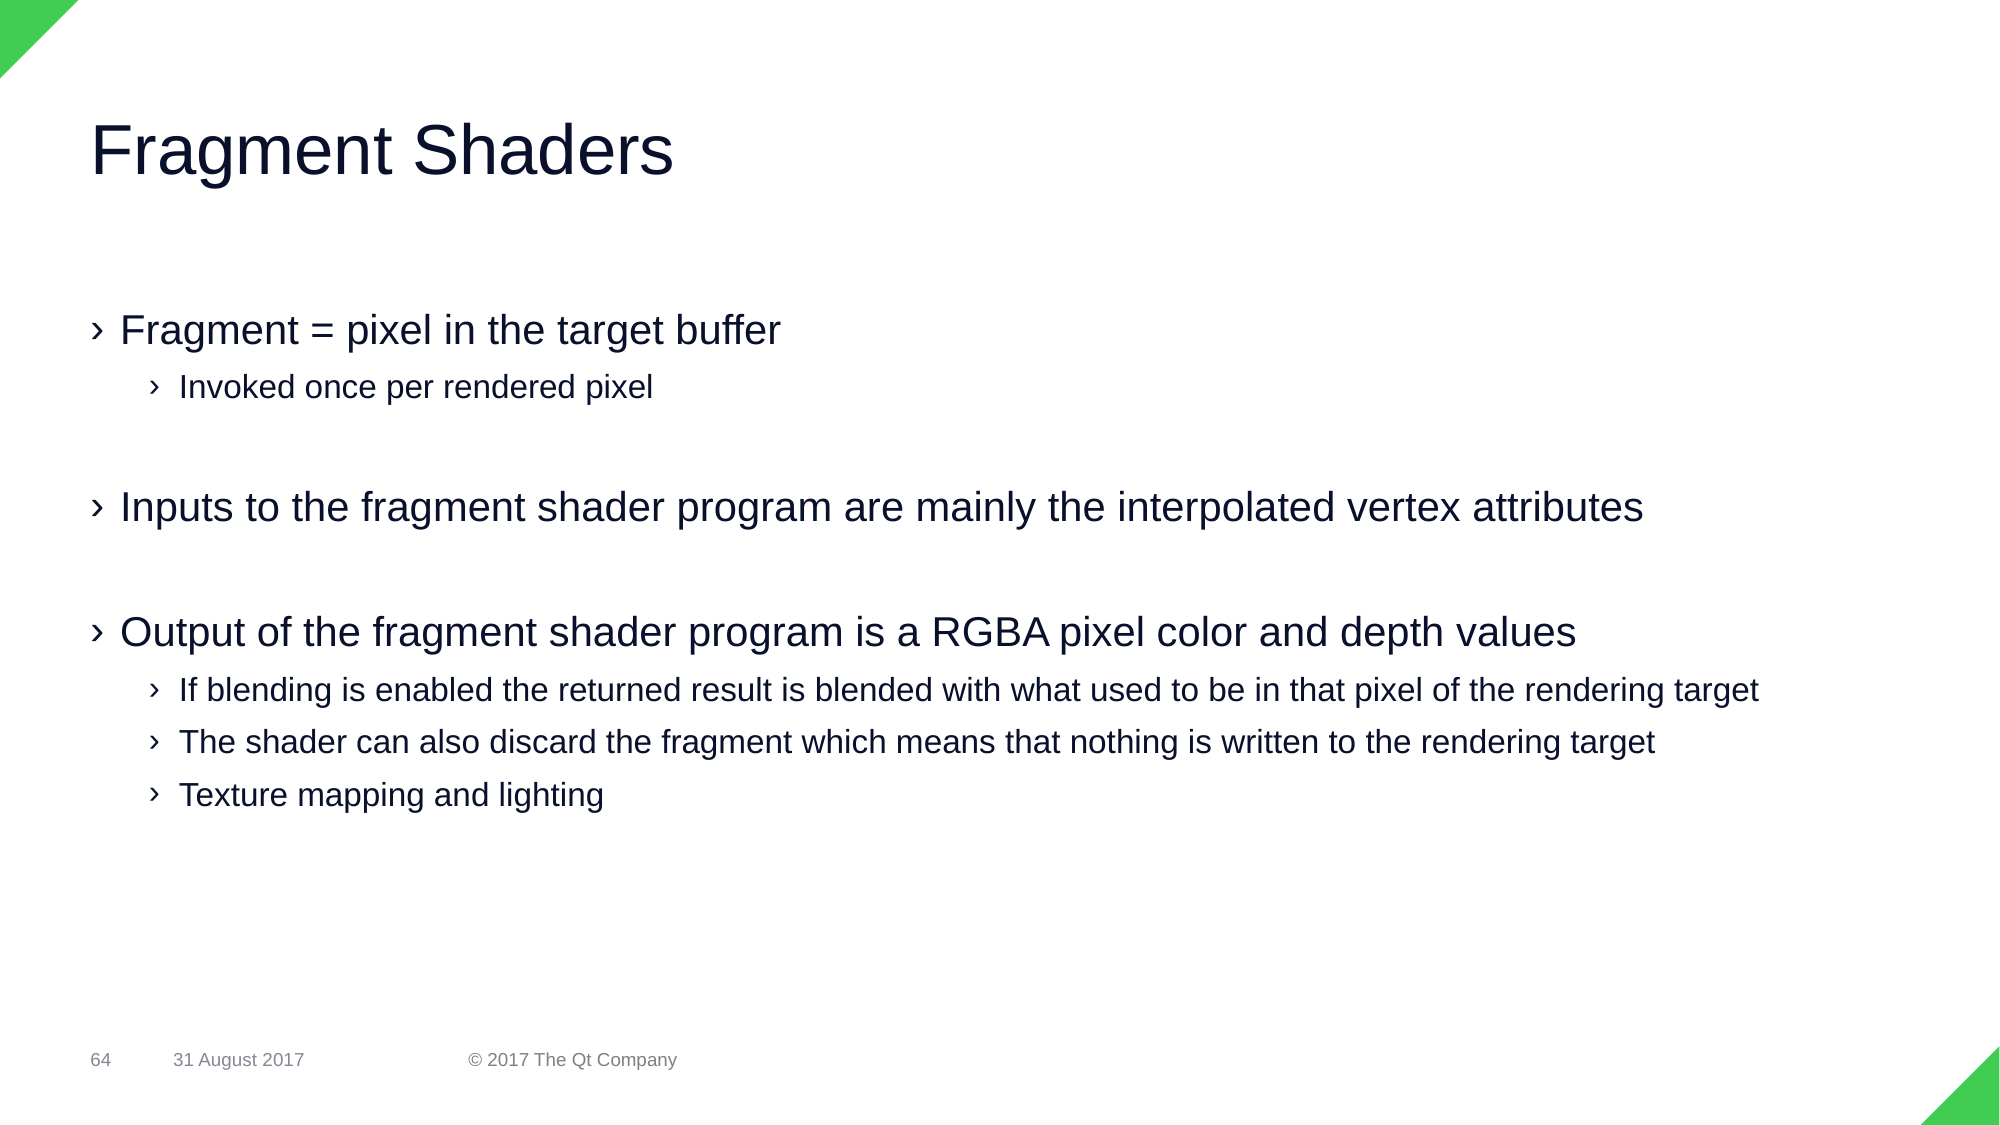

# Fragment Shaders
Fragment = pixel in the target buffer
Invoked once per rendered pixel

Inputs to the fragment shader program are mainly the interpolated vertex attributes

Output of the fragment shader program is a RGBA pixel color and depth values
If blending is enabled the returned result is blended with what used to be in that pixel of the rendering target
The shader can also discard the fragment which means that nothing is written to the rendering target
Texture mapping and lighting
64
31 August 2017
© 2017 The Qt Company